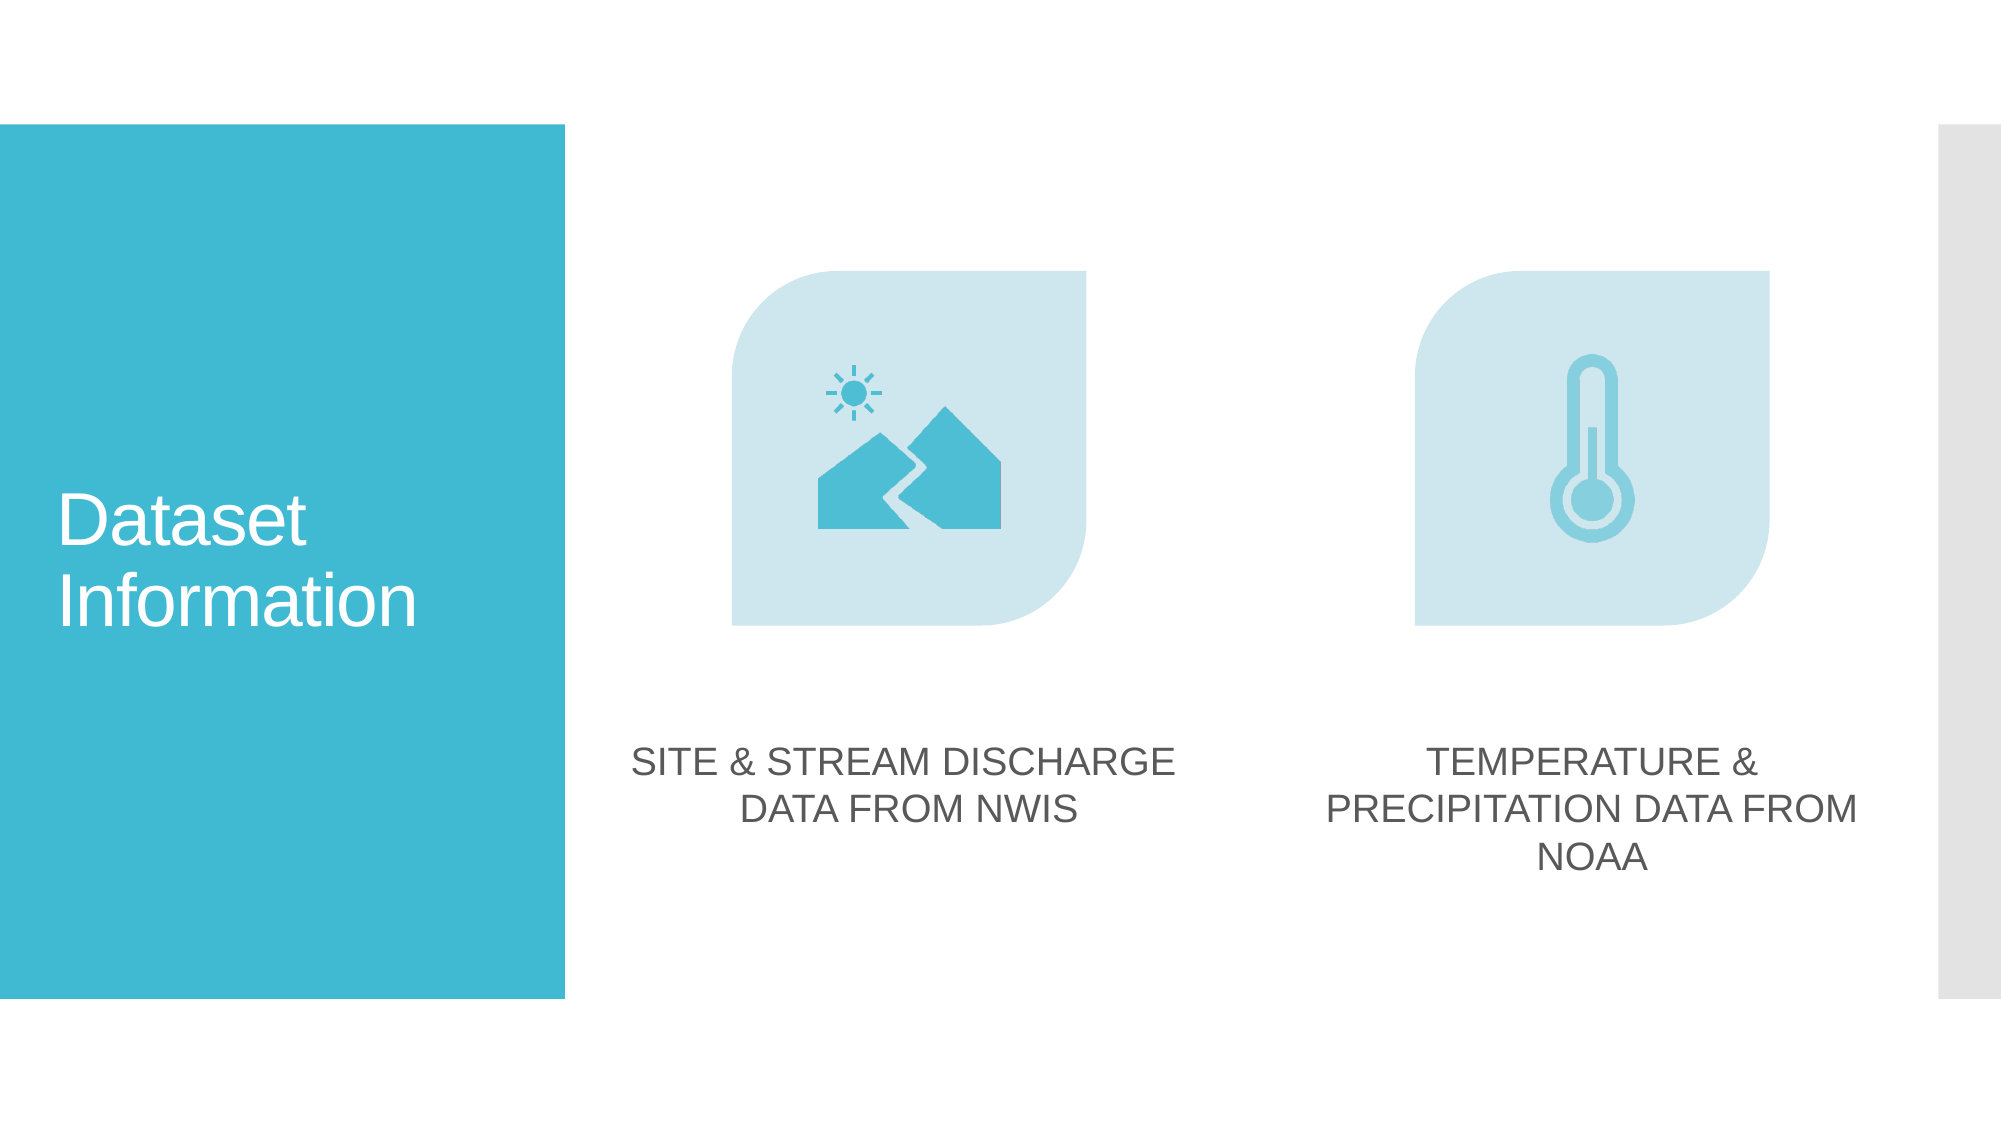

Site & stream Discharge
data from NWIS
Temperature & precipitation data from NOAA
# Dataset Information